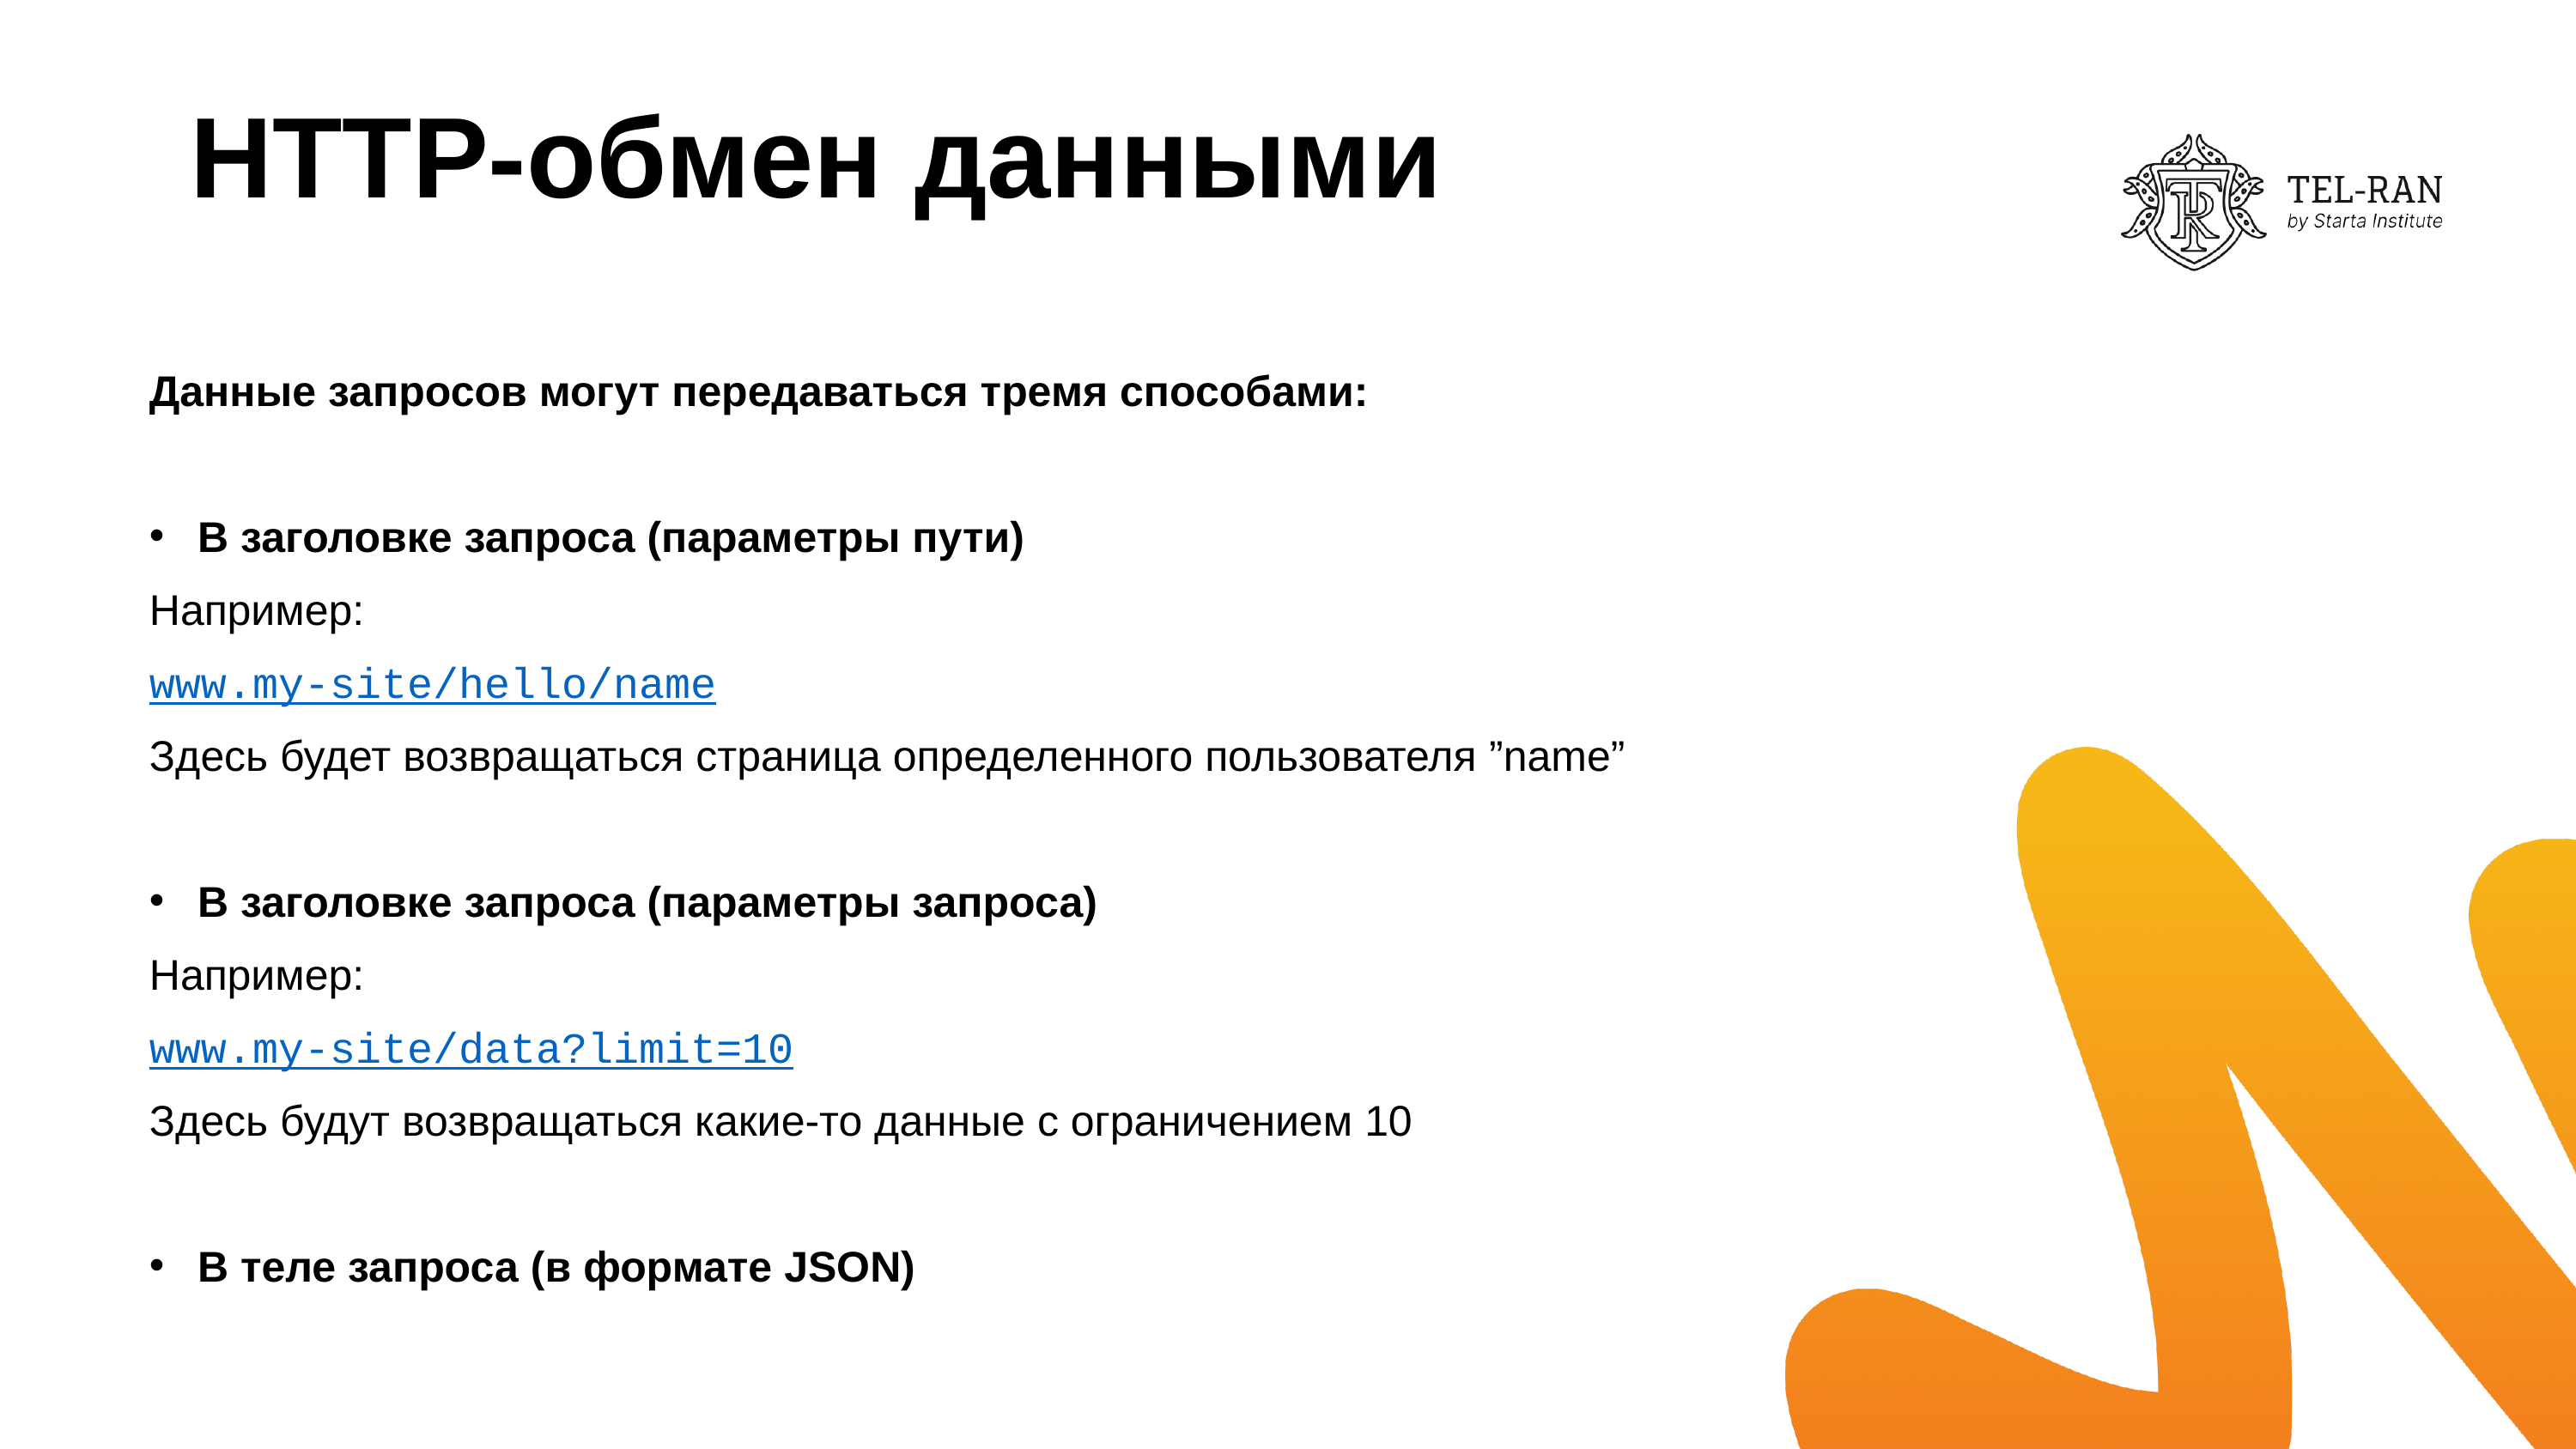

# HTTP-обмен данными
Данные запросов могут передаваться тремя способами:

В заголовке запроса (параметры пути)
Например:
www.my-site/hello/name
Здесь будет возвращаться страница определенного пользователя ”name”

В заголовке запроса (параметры запроса)
Например:
www.my-site/data?limit=10
Здесь будут возвращаться какие-то данные с ограничением 10

В теле запроса (в формате JSON)